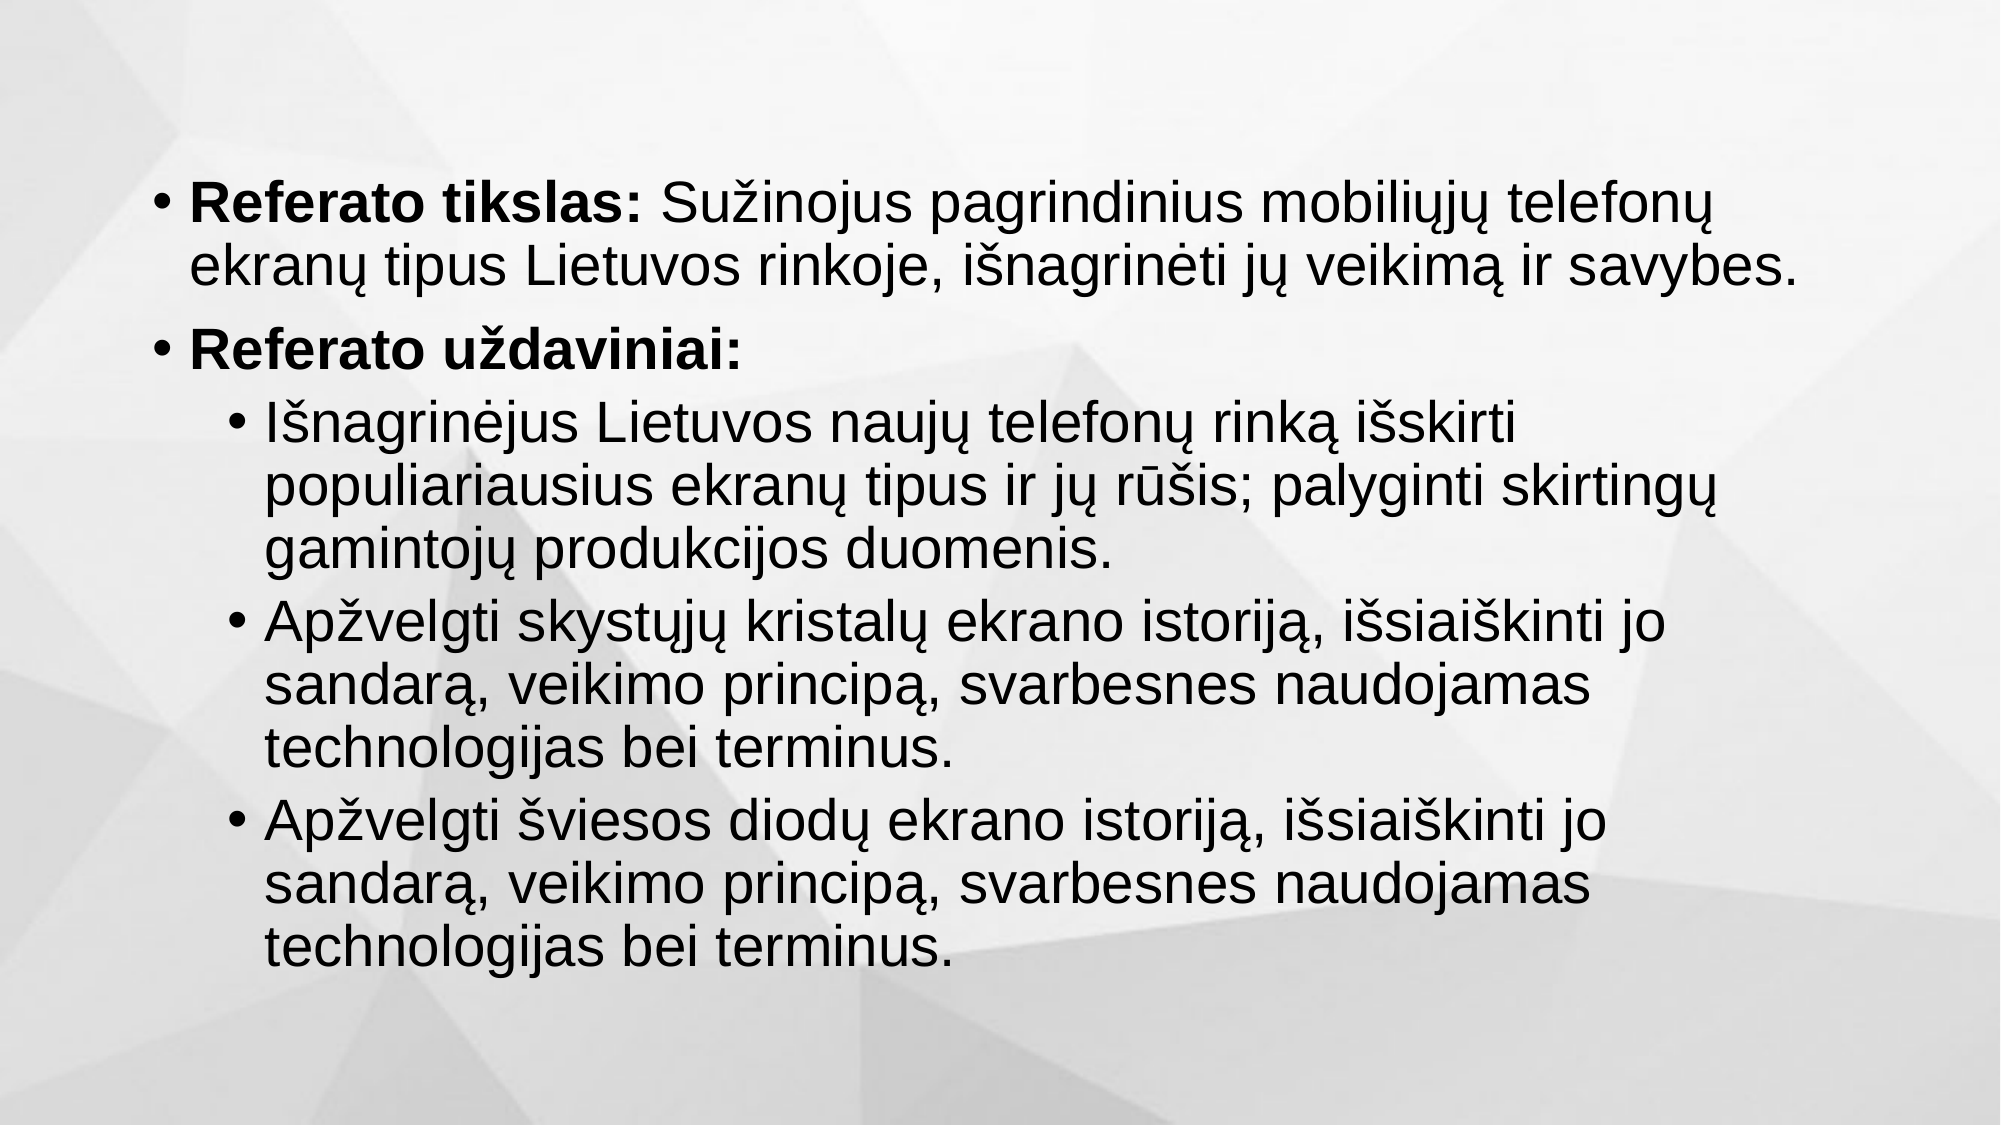

Referato tikslas: Sužinojus pagrindinius mobiliųjų telefonų ekranų tipus Lietuvos rinkoje, išnagrinėti jų veikimą ir savybes.
Referato uždaviniai:
Išnagrinėjus Lietuvos naujų telefonų rinką išskirti populiariausius ekranų tipus ir jų rūšis; palyginti skirtingų gamintojų produkcijos duomenis.
Apžvelgti skystųjų kristalų ekrano istoriją, išsiaiškinti jo sandarą, veikimo principą, svarbesnes naudojamas technologijas bei terminus.
Apžvelgti šviesos diodų ekrano istoriją, išsiaiškinti jo sandarą, veikimo principą, svarbesnes naudojamas technologijas bei terminus.